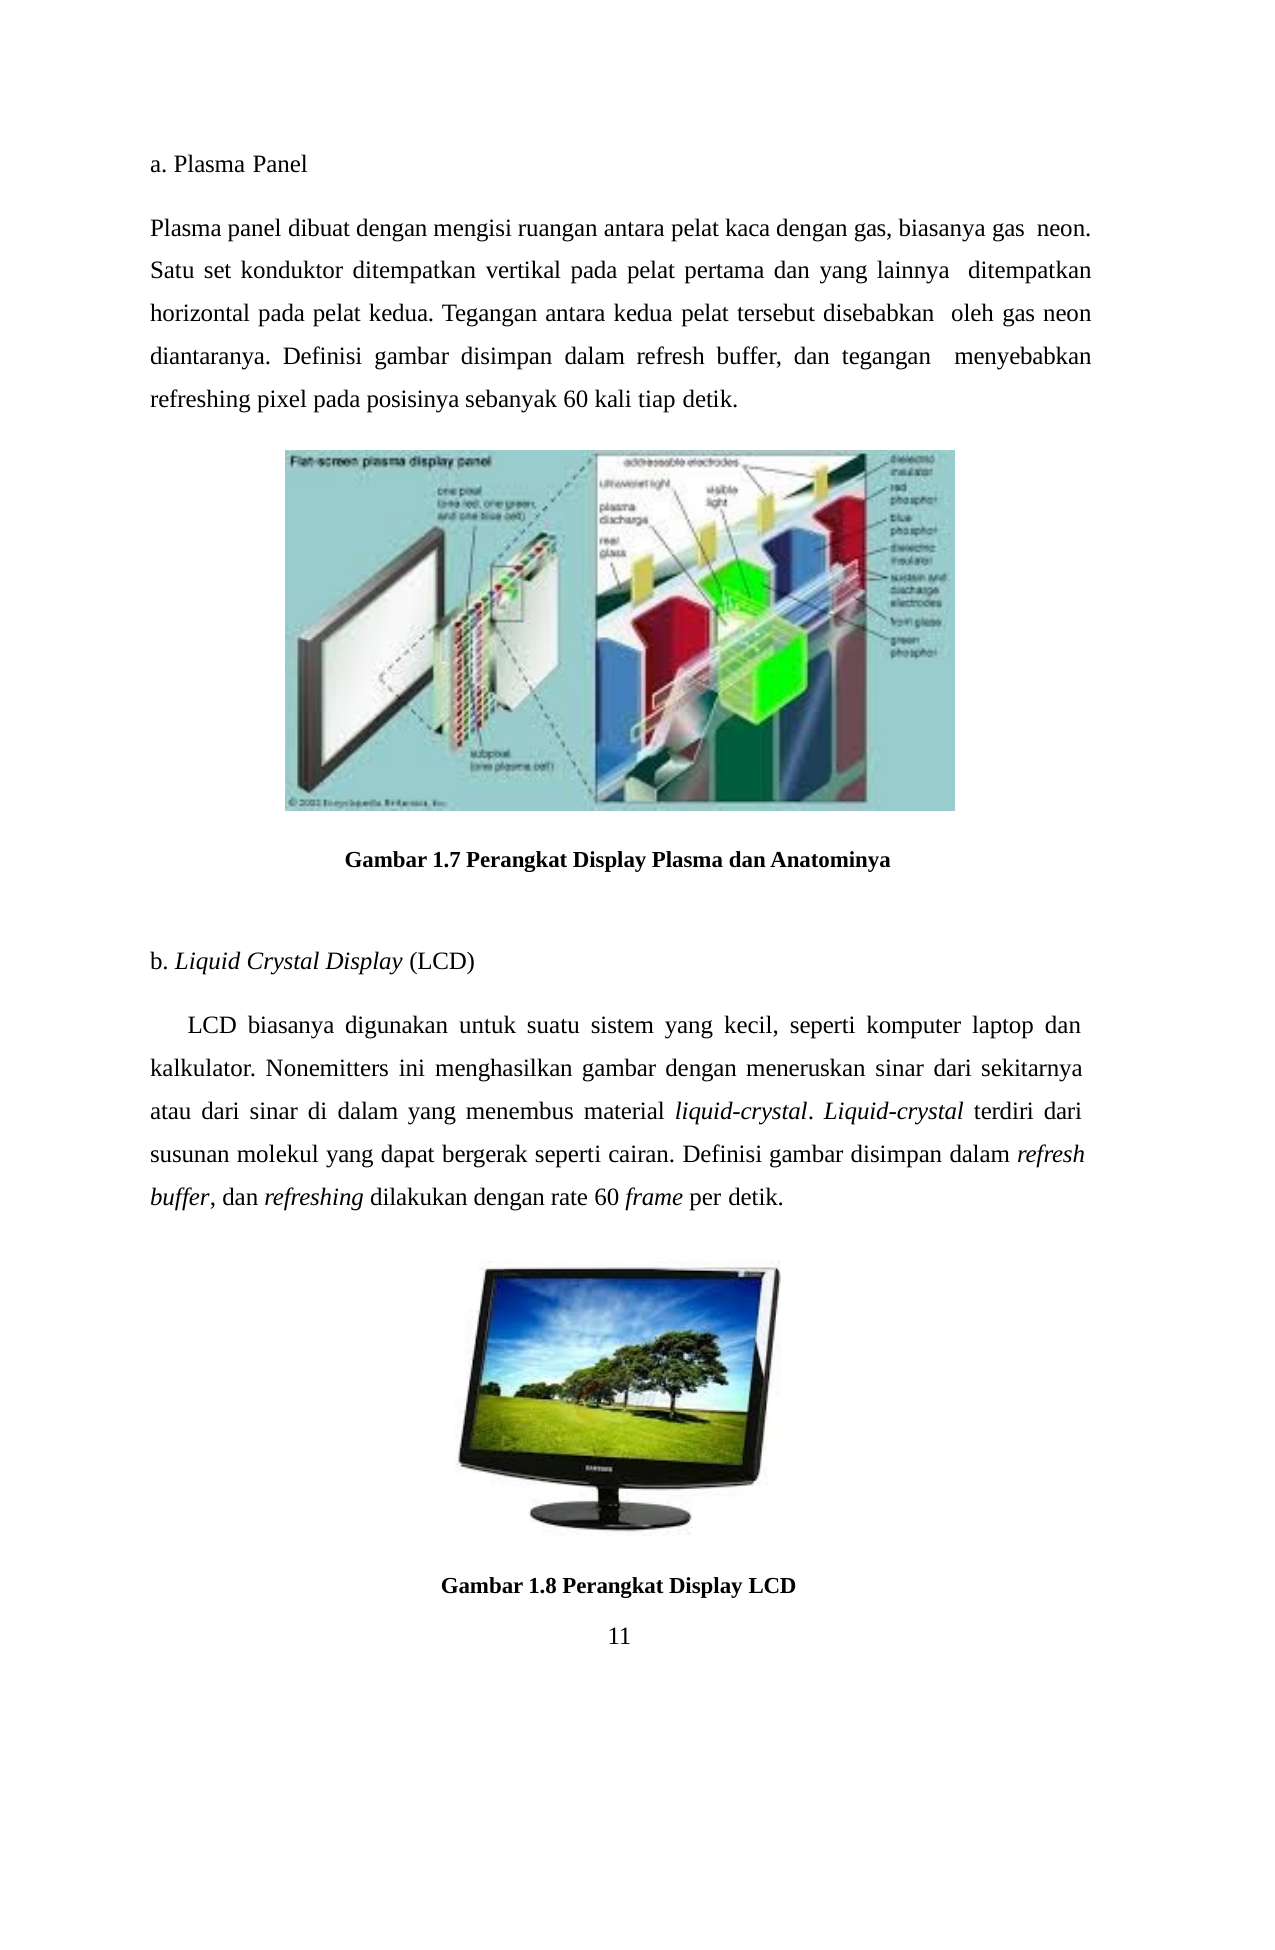

a. Plasma Panel
Plasma panel dibuat dengan mengisi ruangan antara pelat kaca dengan gas, biasanya gas  neon. Satu set konduktor ditempatkan vertikal pada pelat pertama dan yang lainnya  ditempatkan horizontal pada pelat kedua. Tegangan antara kedua pelat tersebut disebabkan  oleh gas neon diantaranya. Definisi gambar disimpan dalam refresh buffer, dan tegangan  menyebabkan refreshing pixel pada posisinya sebanyak 60 kali tiap detik.

Gambar 1.7 Perangkat Display Plasma dan Anatominya
b. Liquid Crystal Display (LCD)
LCD biasanya digunakan untuk suatu sistem yang kecil, seperti komputer laptop dan  kalkulator. Nonemitters ini menghasilkan gambar dengan meneruskan sinar dari sekitarnya  atau dari sinar di dalam yang menembus material liquid-crystal. Liquid-crystal terdiri dari  susunan molekul yang dapat bergerak seperti cairan. Definisi gambar disimpan dalam refresh  buffer, dan refreshing dilakukan dengan rate 60 frame per detik.

Gambar 1.8 Perangkat Display LCD
11